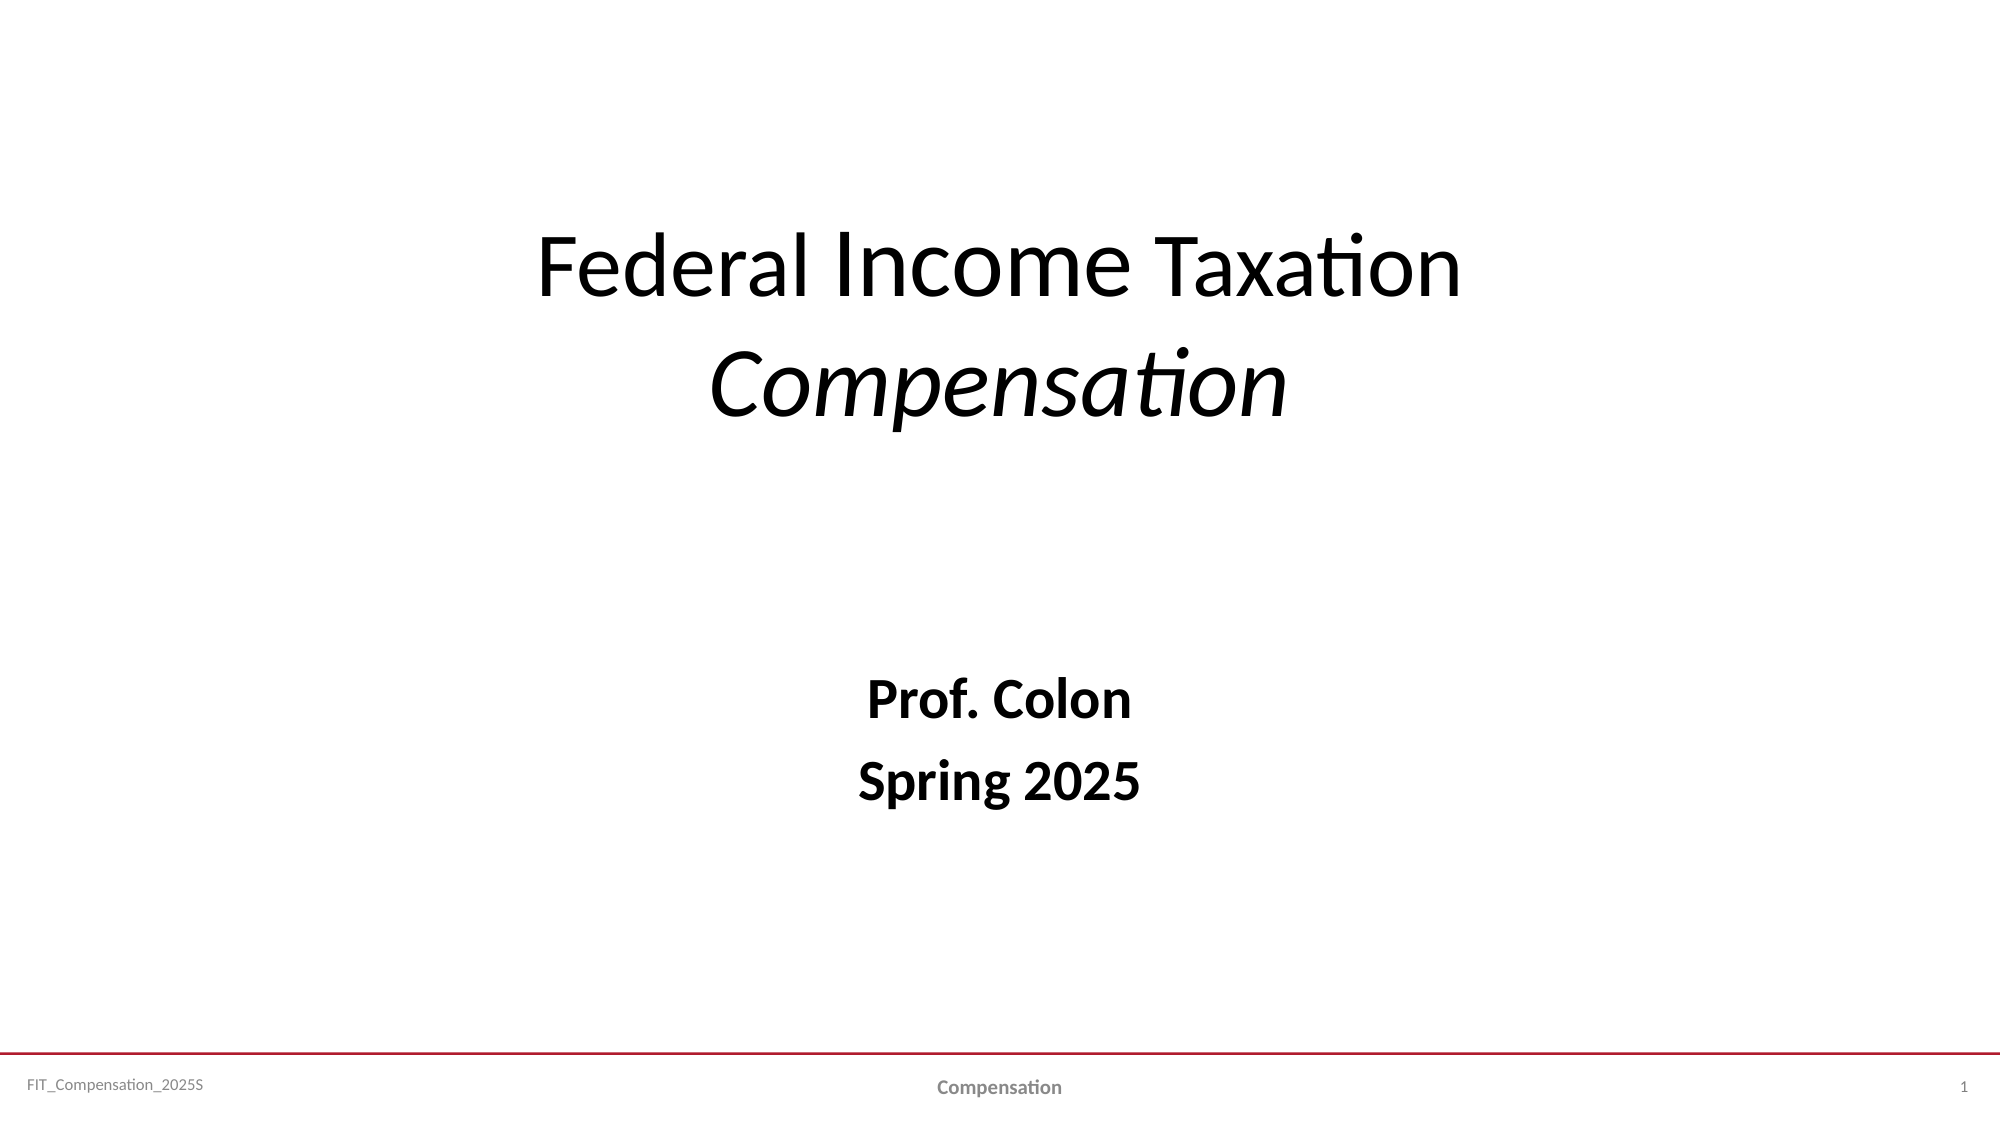

Federal Income Taxation
Compensation
Prof. Colon
Spring 2025
1
Compensation